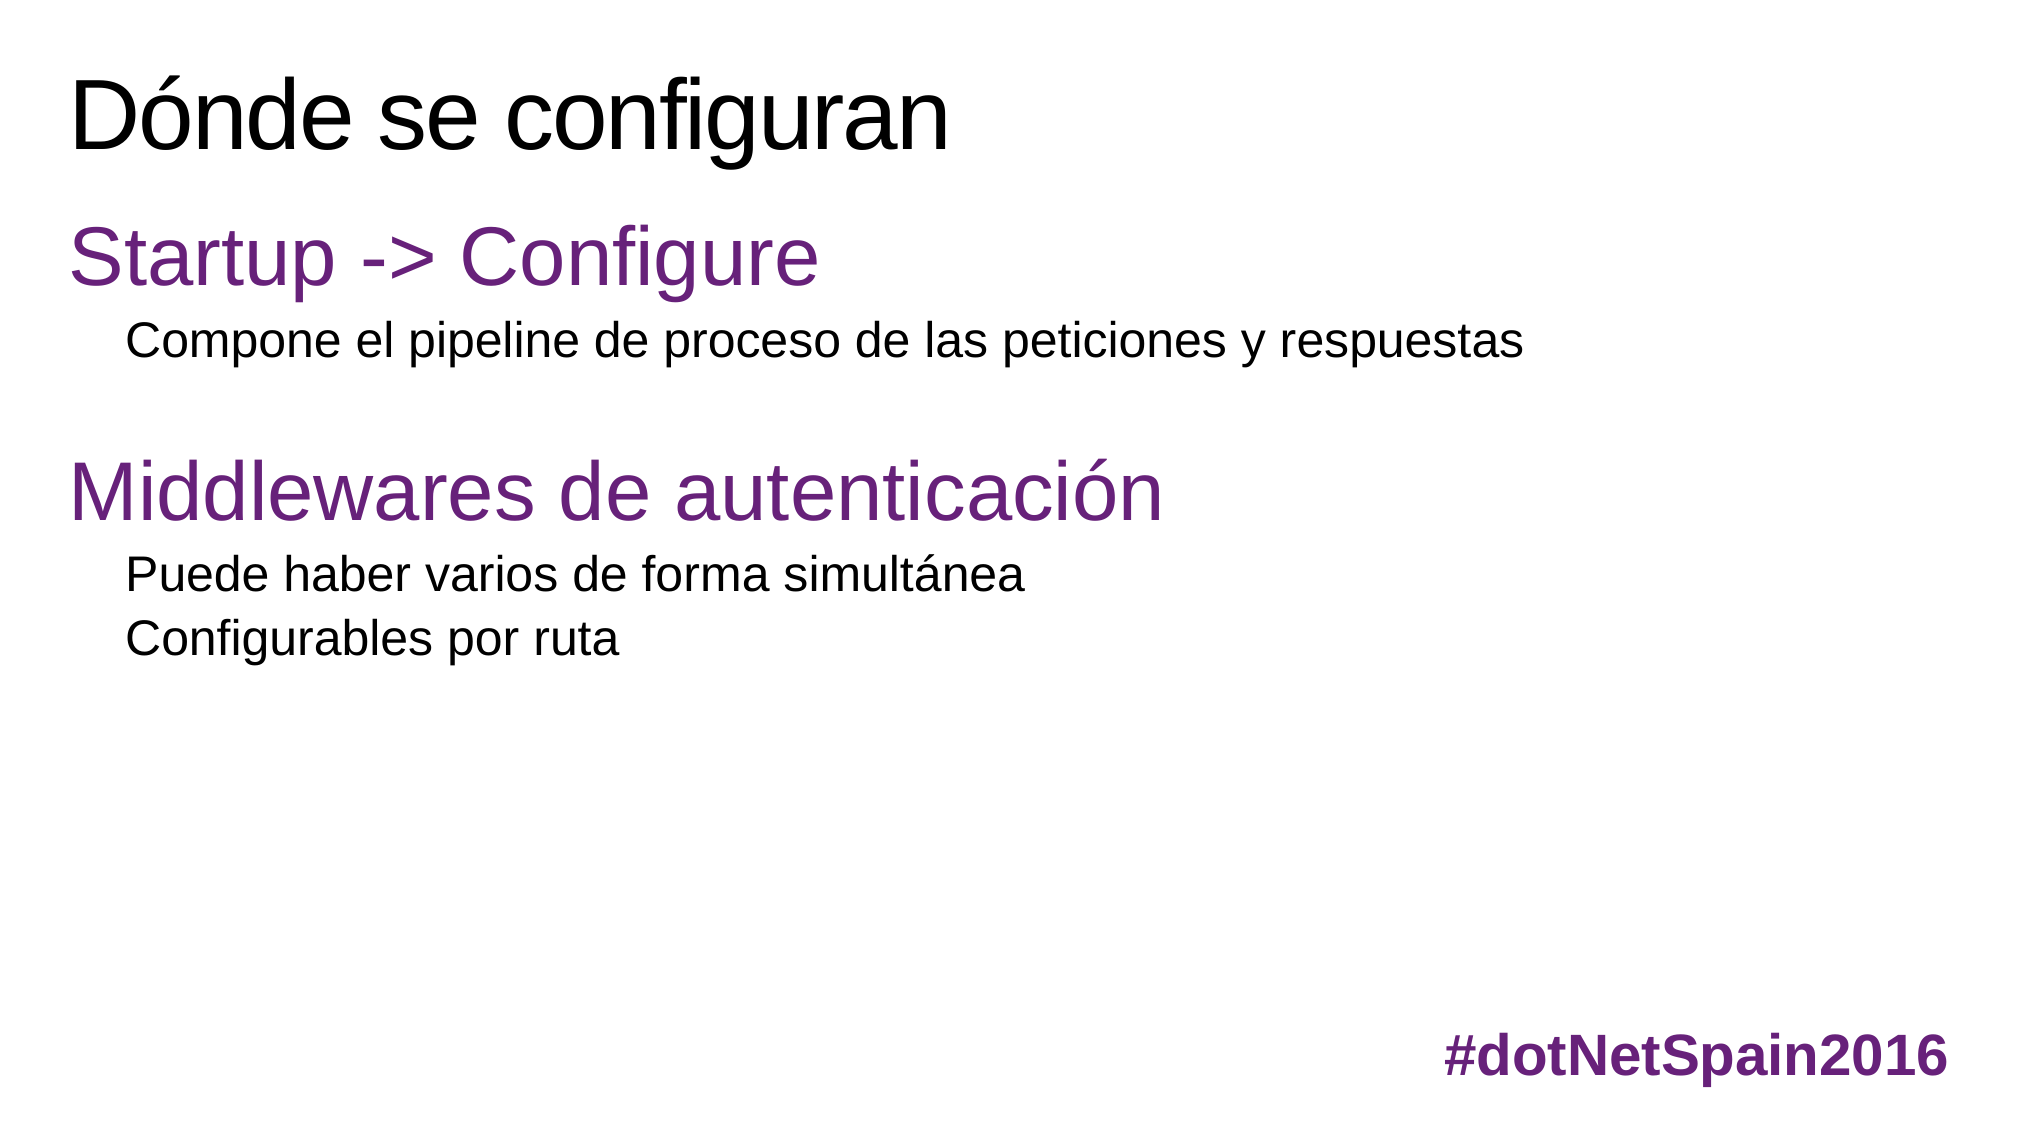

# Dónde se configuran
Startup -> Configure
Compone el pipeline de proceso de las peticiones y respuestas

Middlewares de autenticación
Puede haber varios de forma simultánea
Configurables por ruta